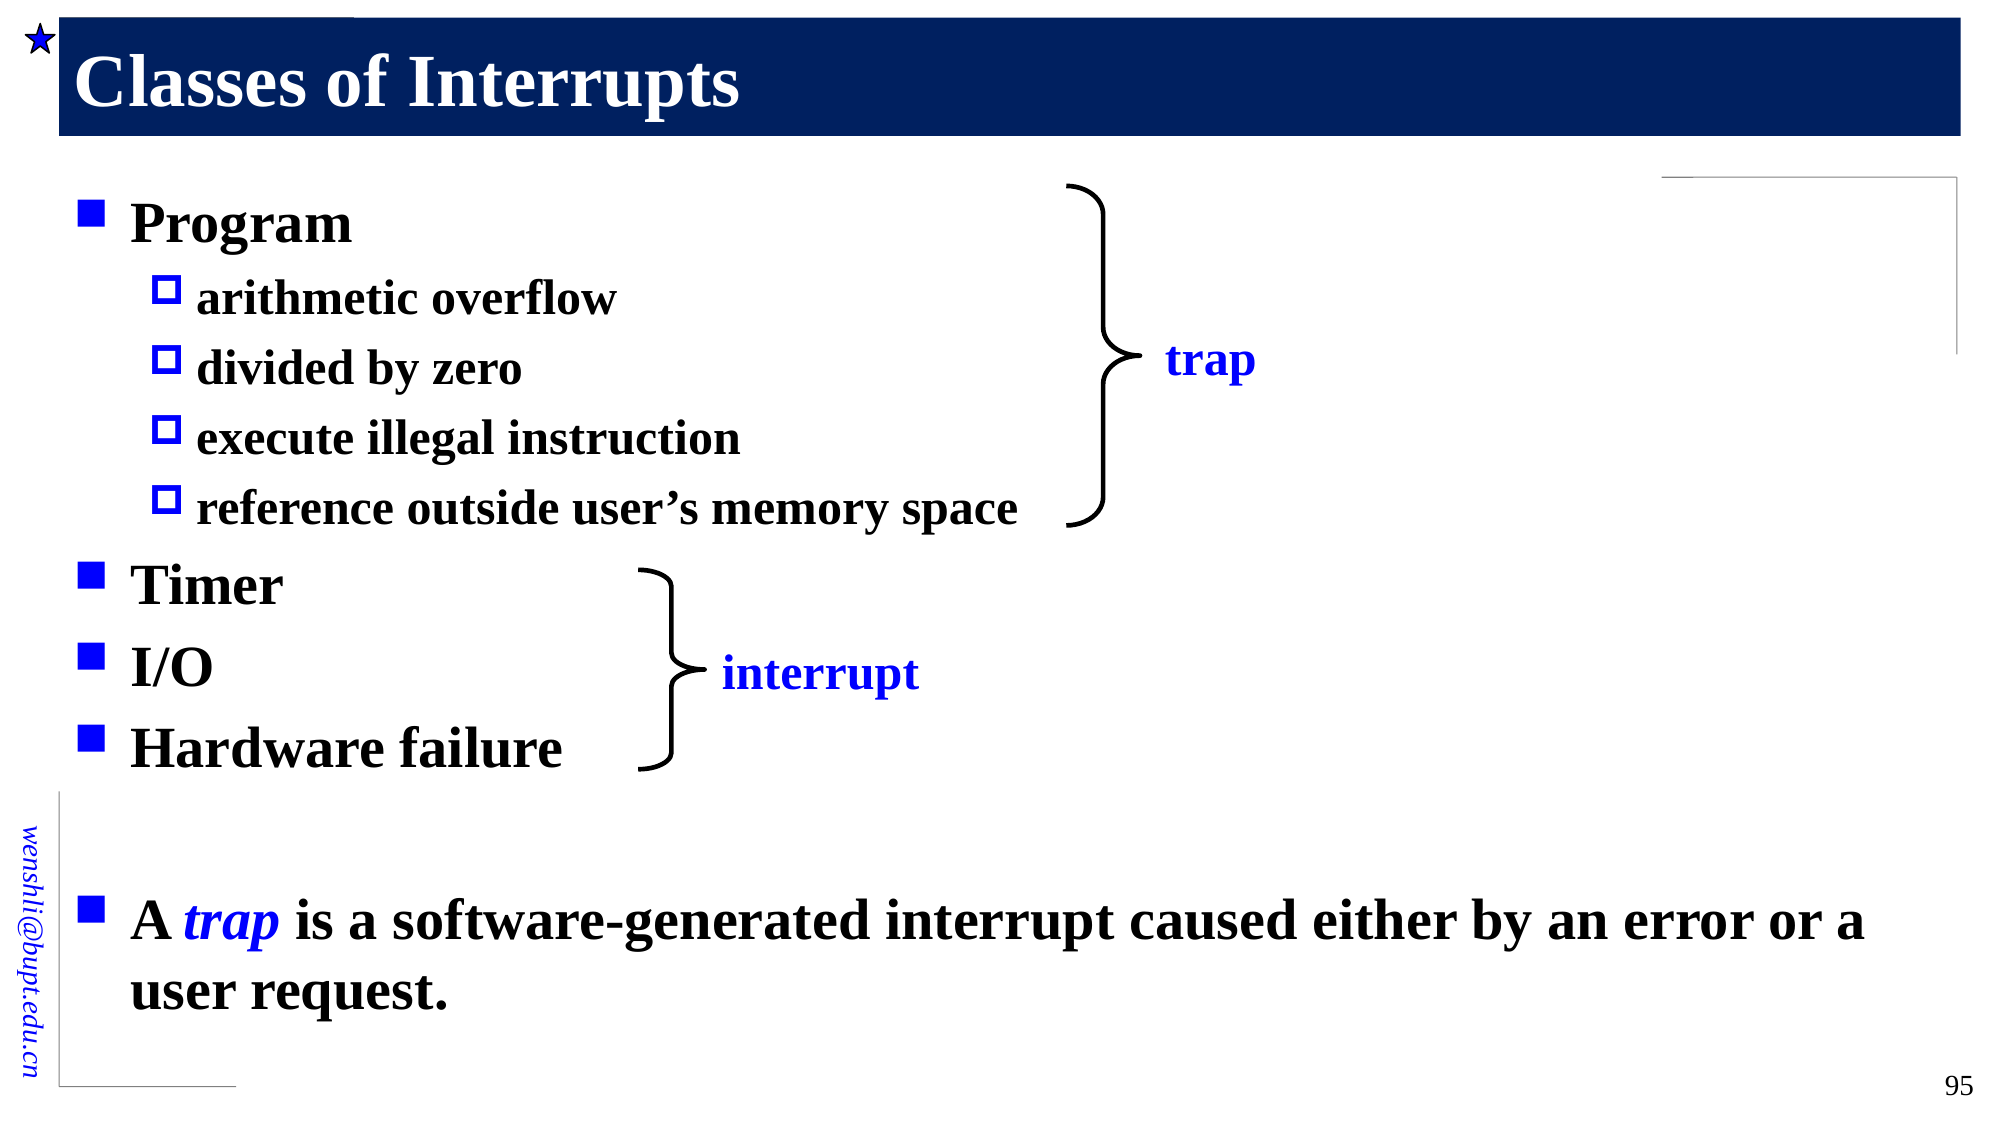

# Classes of Interrupts
Program
arithmetic overflow
divided by zero
execute illegal instruction
reference outside user’s memory space
Timer
I/O
Hardware failure

A trap is a software-generated interrupt caused either by an error or a user request.
       trap
      interrupt
95